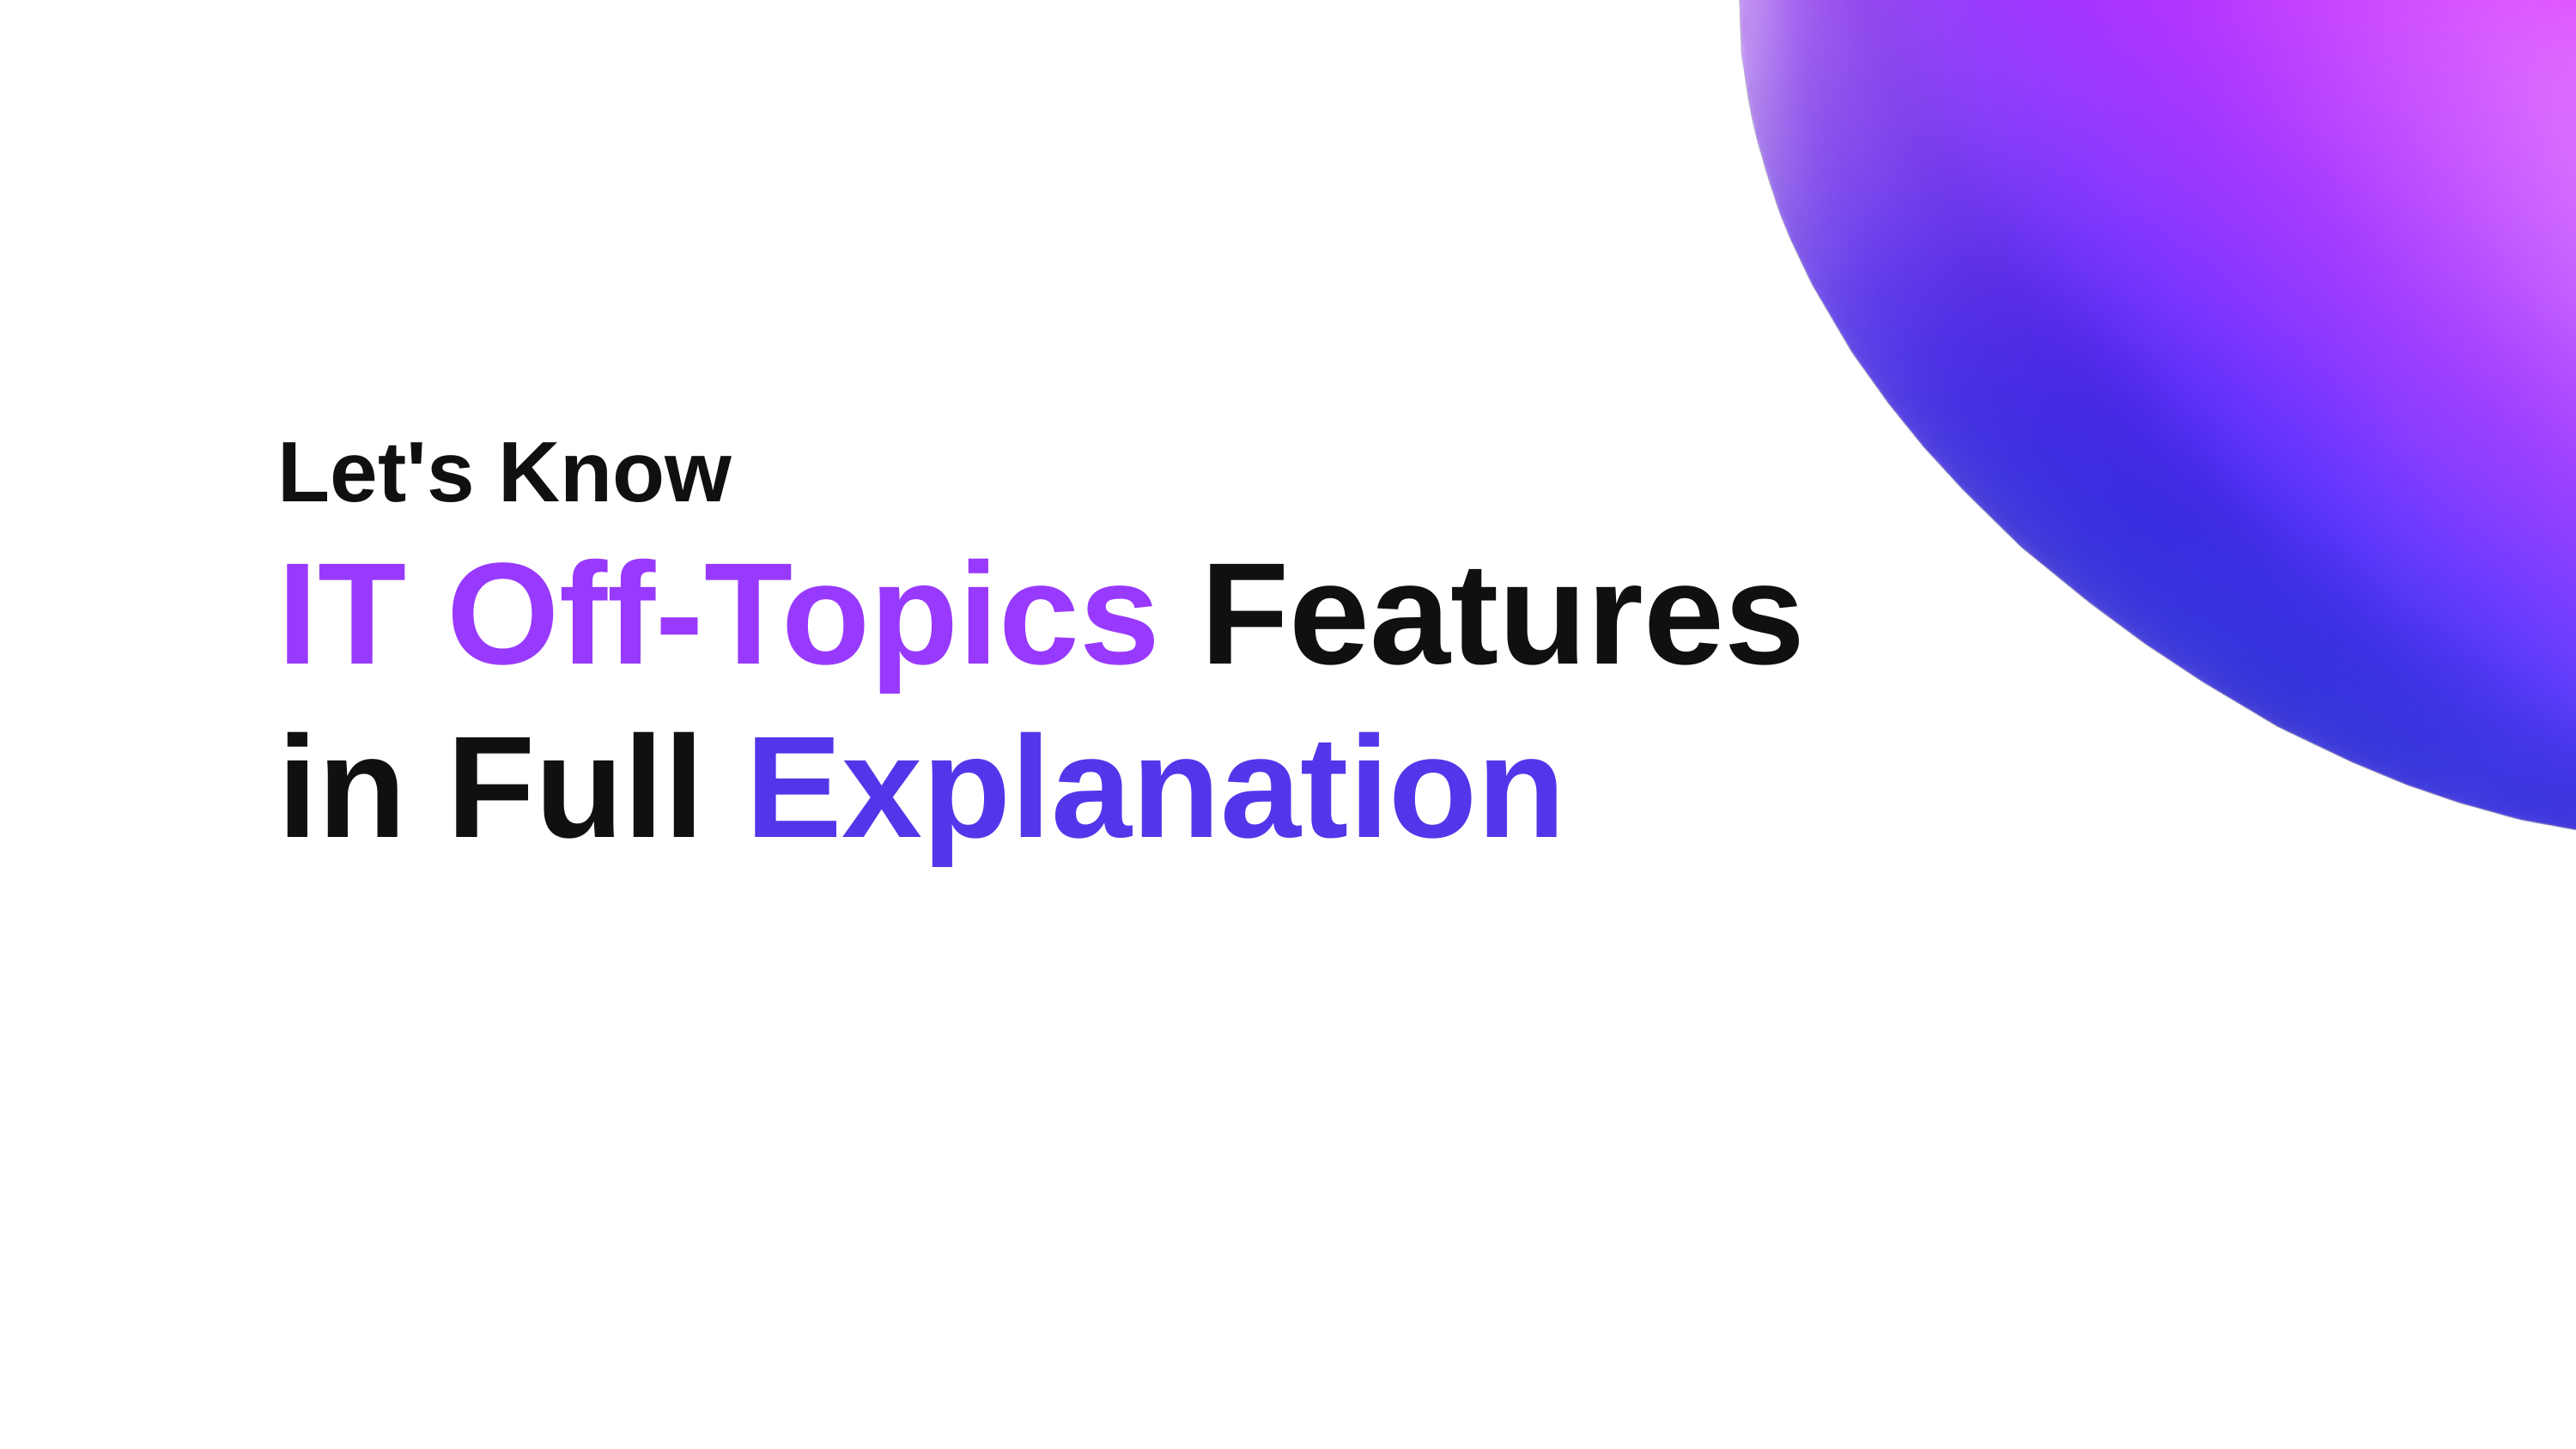

Let's Know
IT Off-Topics Features in Full Explanation